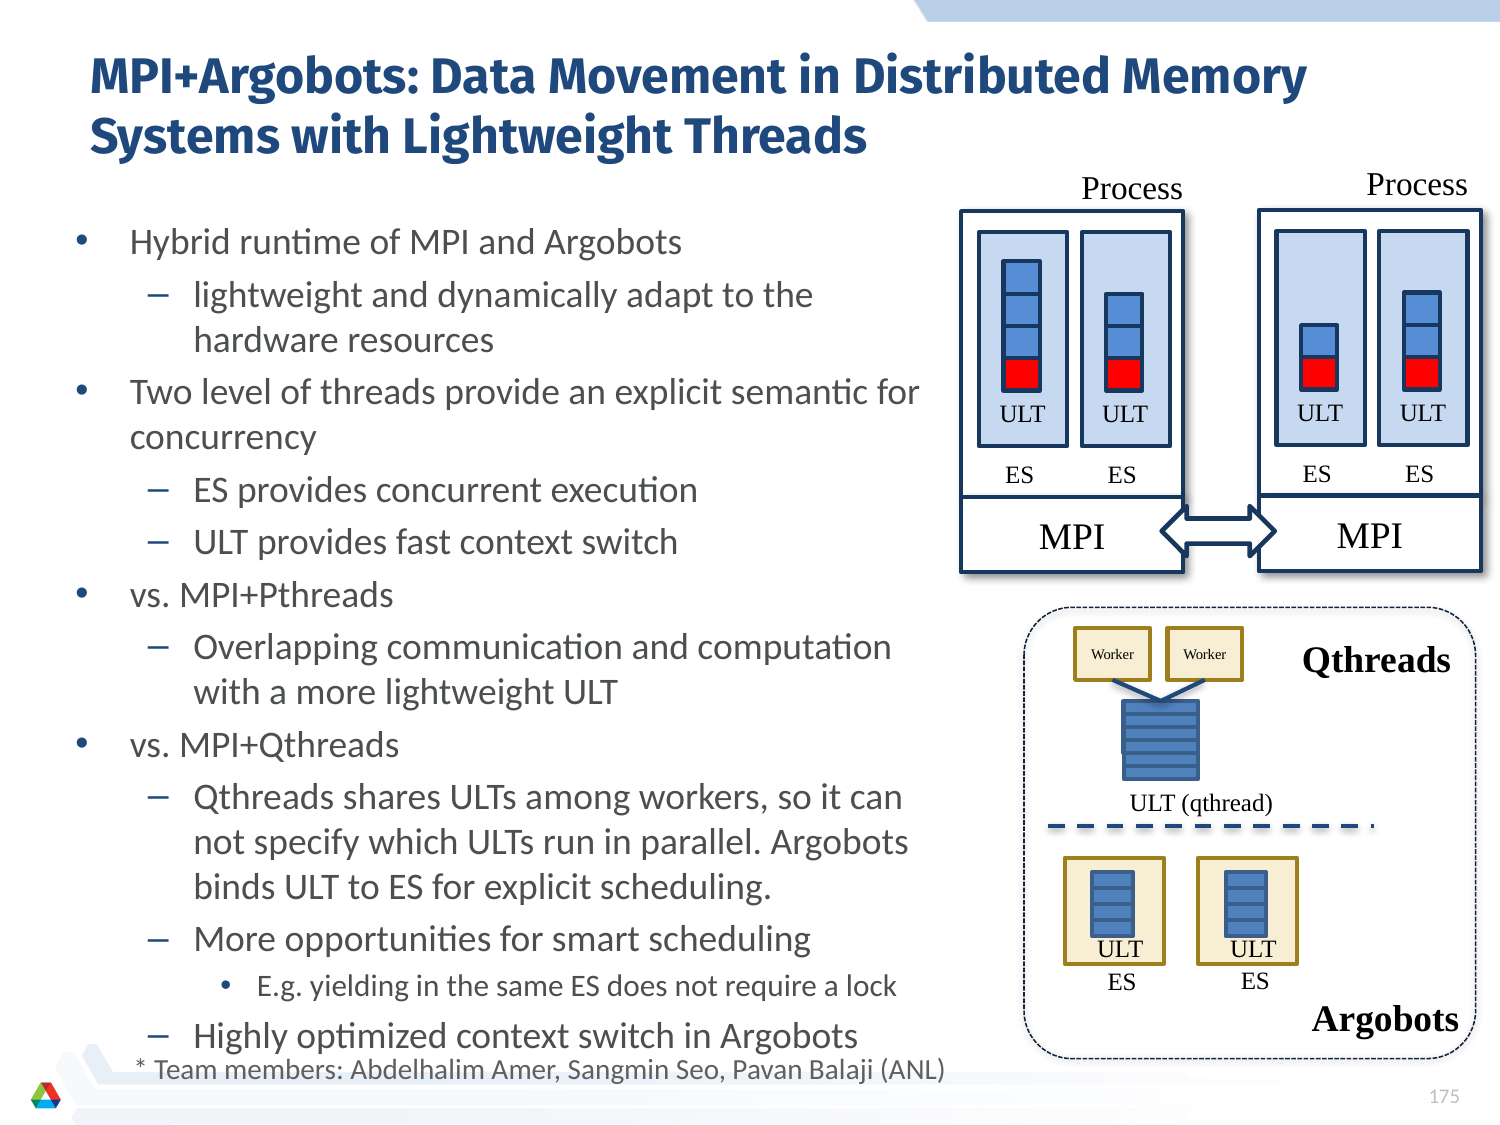

# MPI+Argobots: Data Movement in Distributed Memory Systems with Lightweight Threads
Process
Process
Hybrid runtime of MPI and Argobots
lightweight and dynamically adapt to the hardware resources
Two level of threads provide an explicit semantic for concurrency
ES provides concurrent execution
ULT provides fast context switch
vs. MPI+Pthreads
Overlapping communication and computation with a more lightweight ULT
vs. MPI+Qthreads
Qthreads shares ULTs among workers, so it can not specify which ULTs run in parallel. Argobots binds ULT to ES for explicit scheduling.
More opportunities for smart scheduling
E.g. yielding in the same ES does not require a lock
Highly optimized context switch in Argobots

ULT
ES

ULT
ES
MPI

ULT
ES

ULT
ES
MPI

Worker
Worker
Qthreads

ULT (qthread)

ULT
ULT
ES
ES
Argobots
* Team members: Abdelhalim Amer, Sangmin Seo, Pavan Balaji (ANL)
175